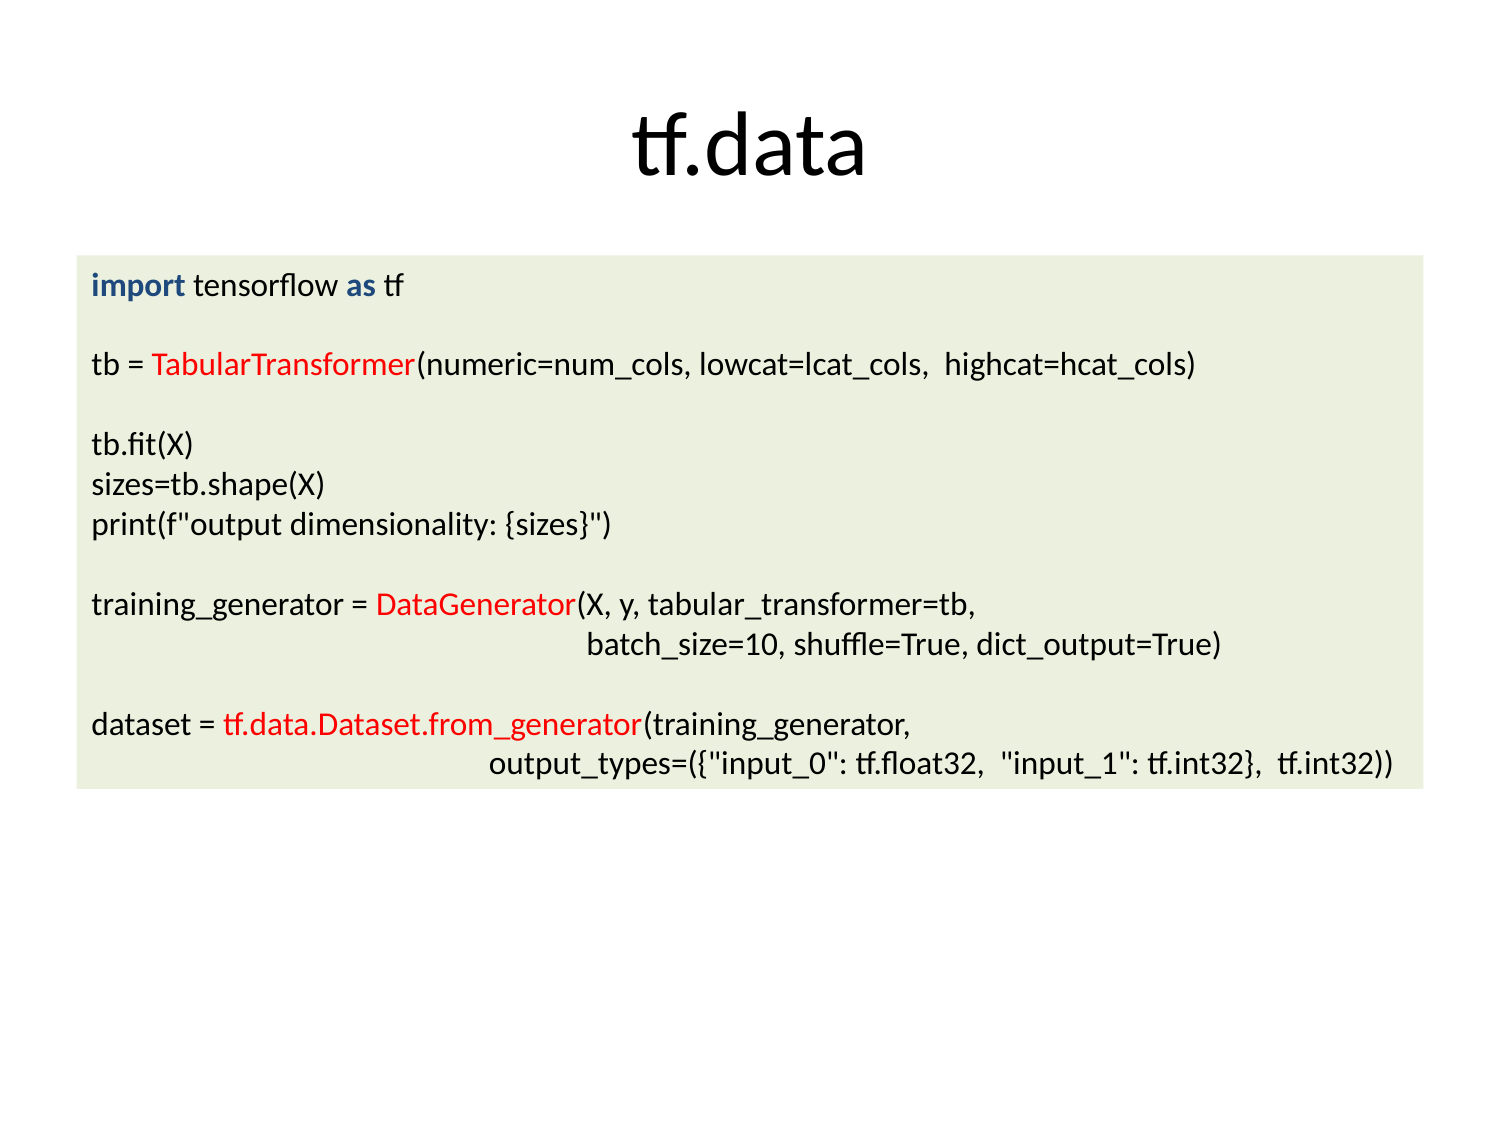

# tf.data
import tensorflow as tf

tb = TabularTransformer(numeric=num_cols, lowcat=lcat_cols,  highcat=hcat_cols)

tb.fit(X)
sizes=tb.shape(X)
print(f"output dimensionality: {sizes}")

training_generator = DataGenerator(X, y, tabular_transformer=tb,
        			      batch_size=10, shuffle=True, dict_output=True)

dataset = tf.data.Dataset.from_generator(training_generator,
                                                     output_types=({"input_0": tf.float32,  "input_1": tf.int32},  tf.int32))